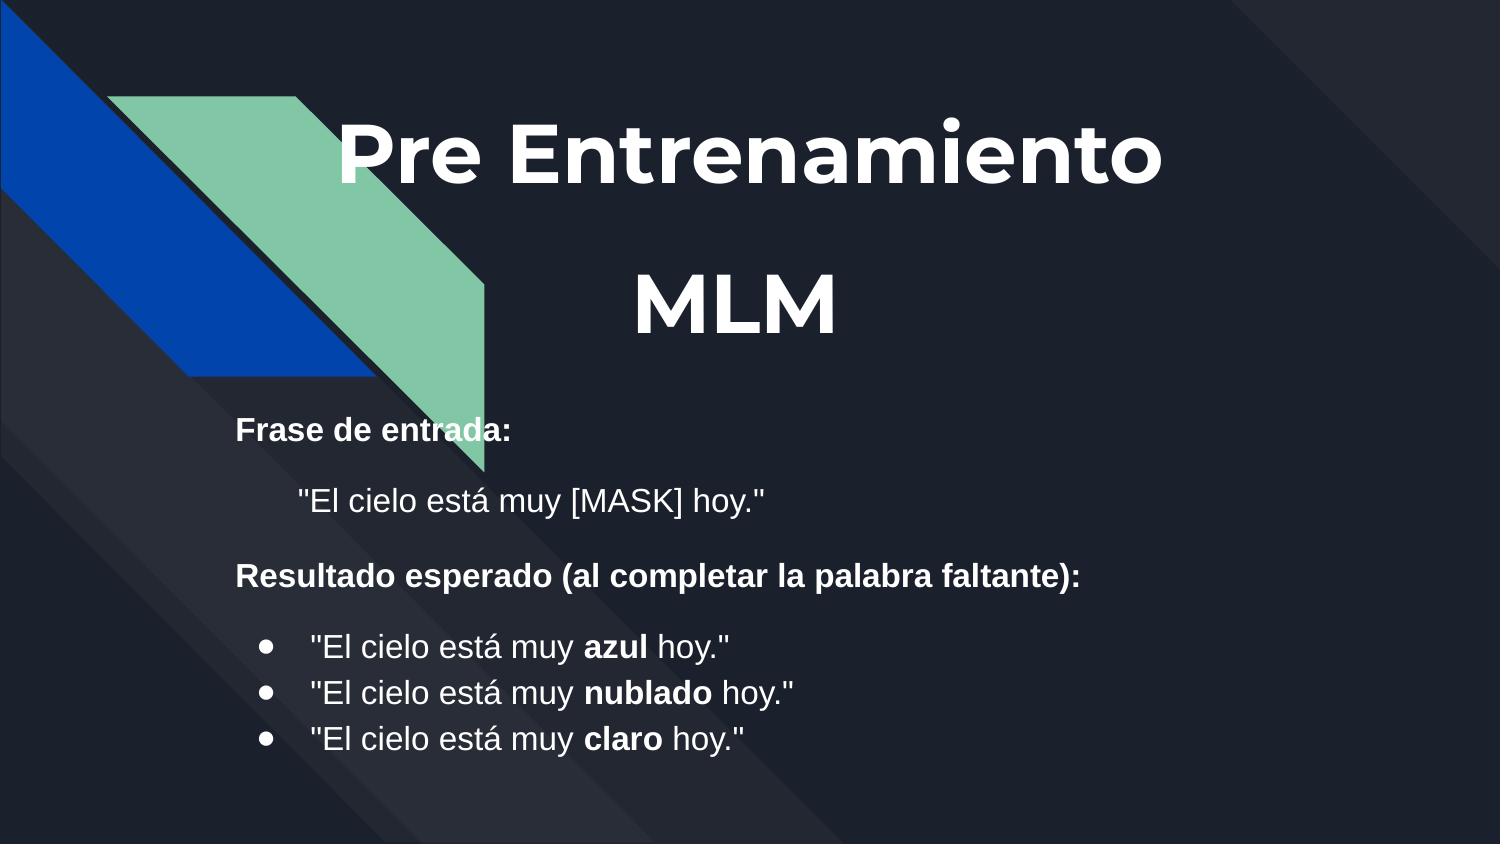

# Pre Entrenamiento
MLM
Frase de entrada:
"El cielo está muy [MASK] hoy."
Resultado esperado (al completar la palabra faltante):
"El cielo está muy azul hoy."
"El cielo está muy nublado hoy."
"El cielo está muy claro hoy."